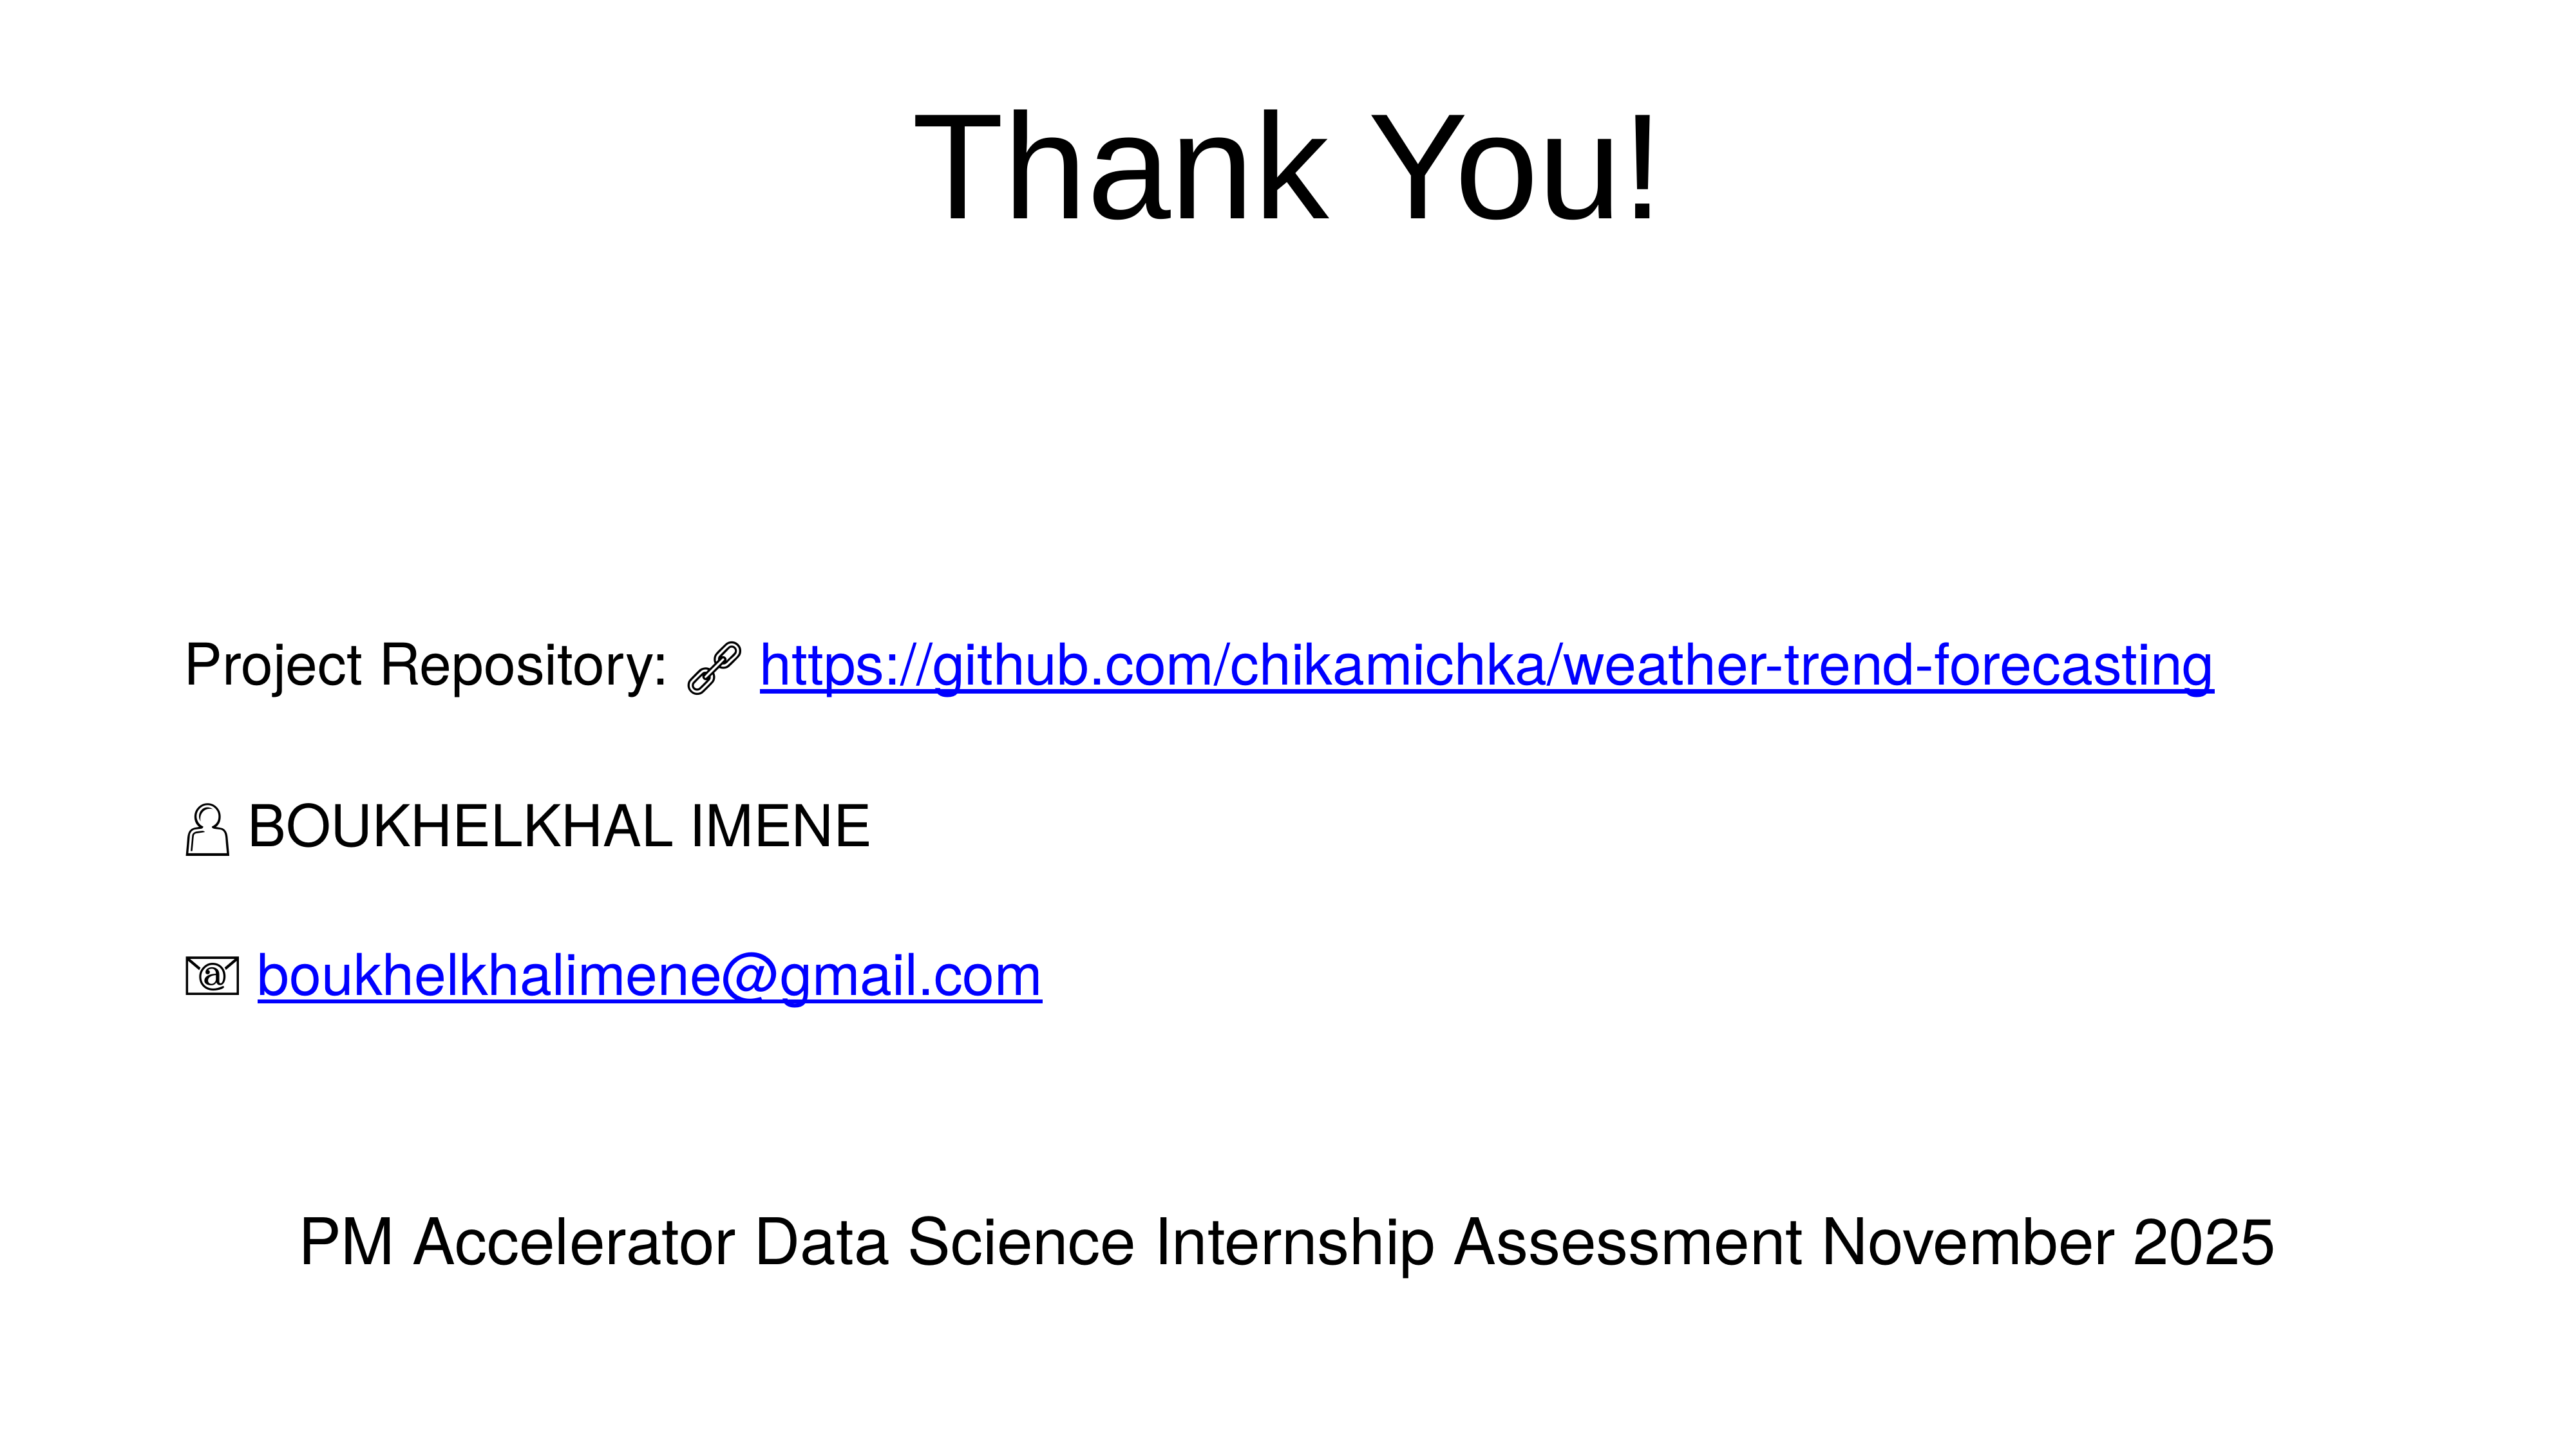

# Thank You!
Project Repository: 🔗 https://github.com/chikamichka/weather-trend-forecasting
👤 BOUKHELKHAL IMENE
📧 boukhelkhalimene@gmail.com
PM Accelerator Data Science Internship Assessment November 2025